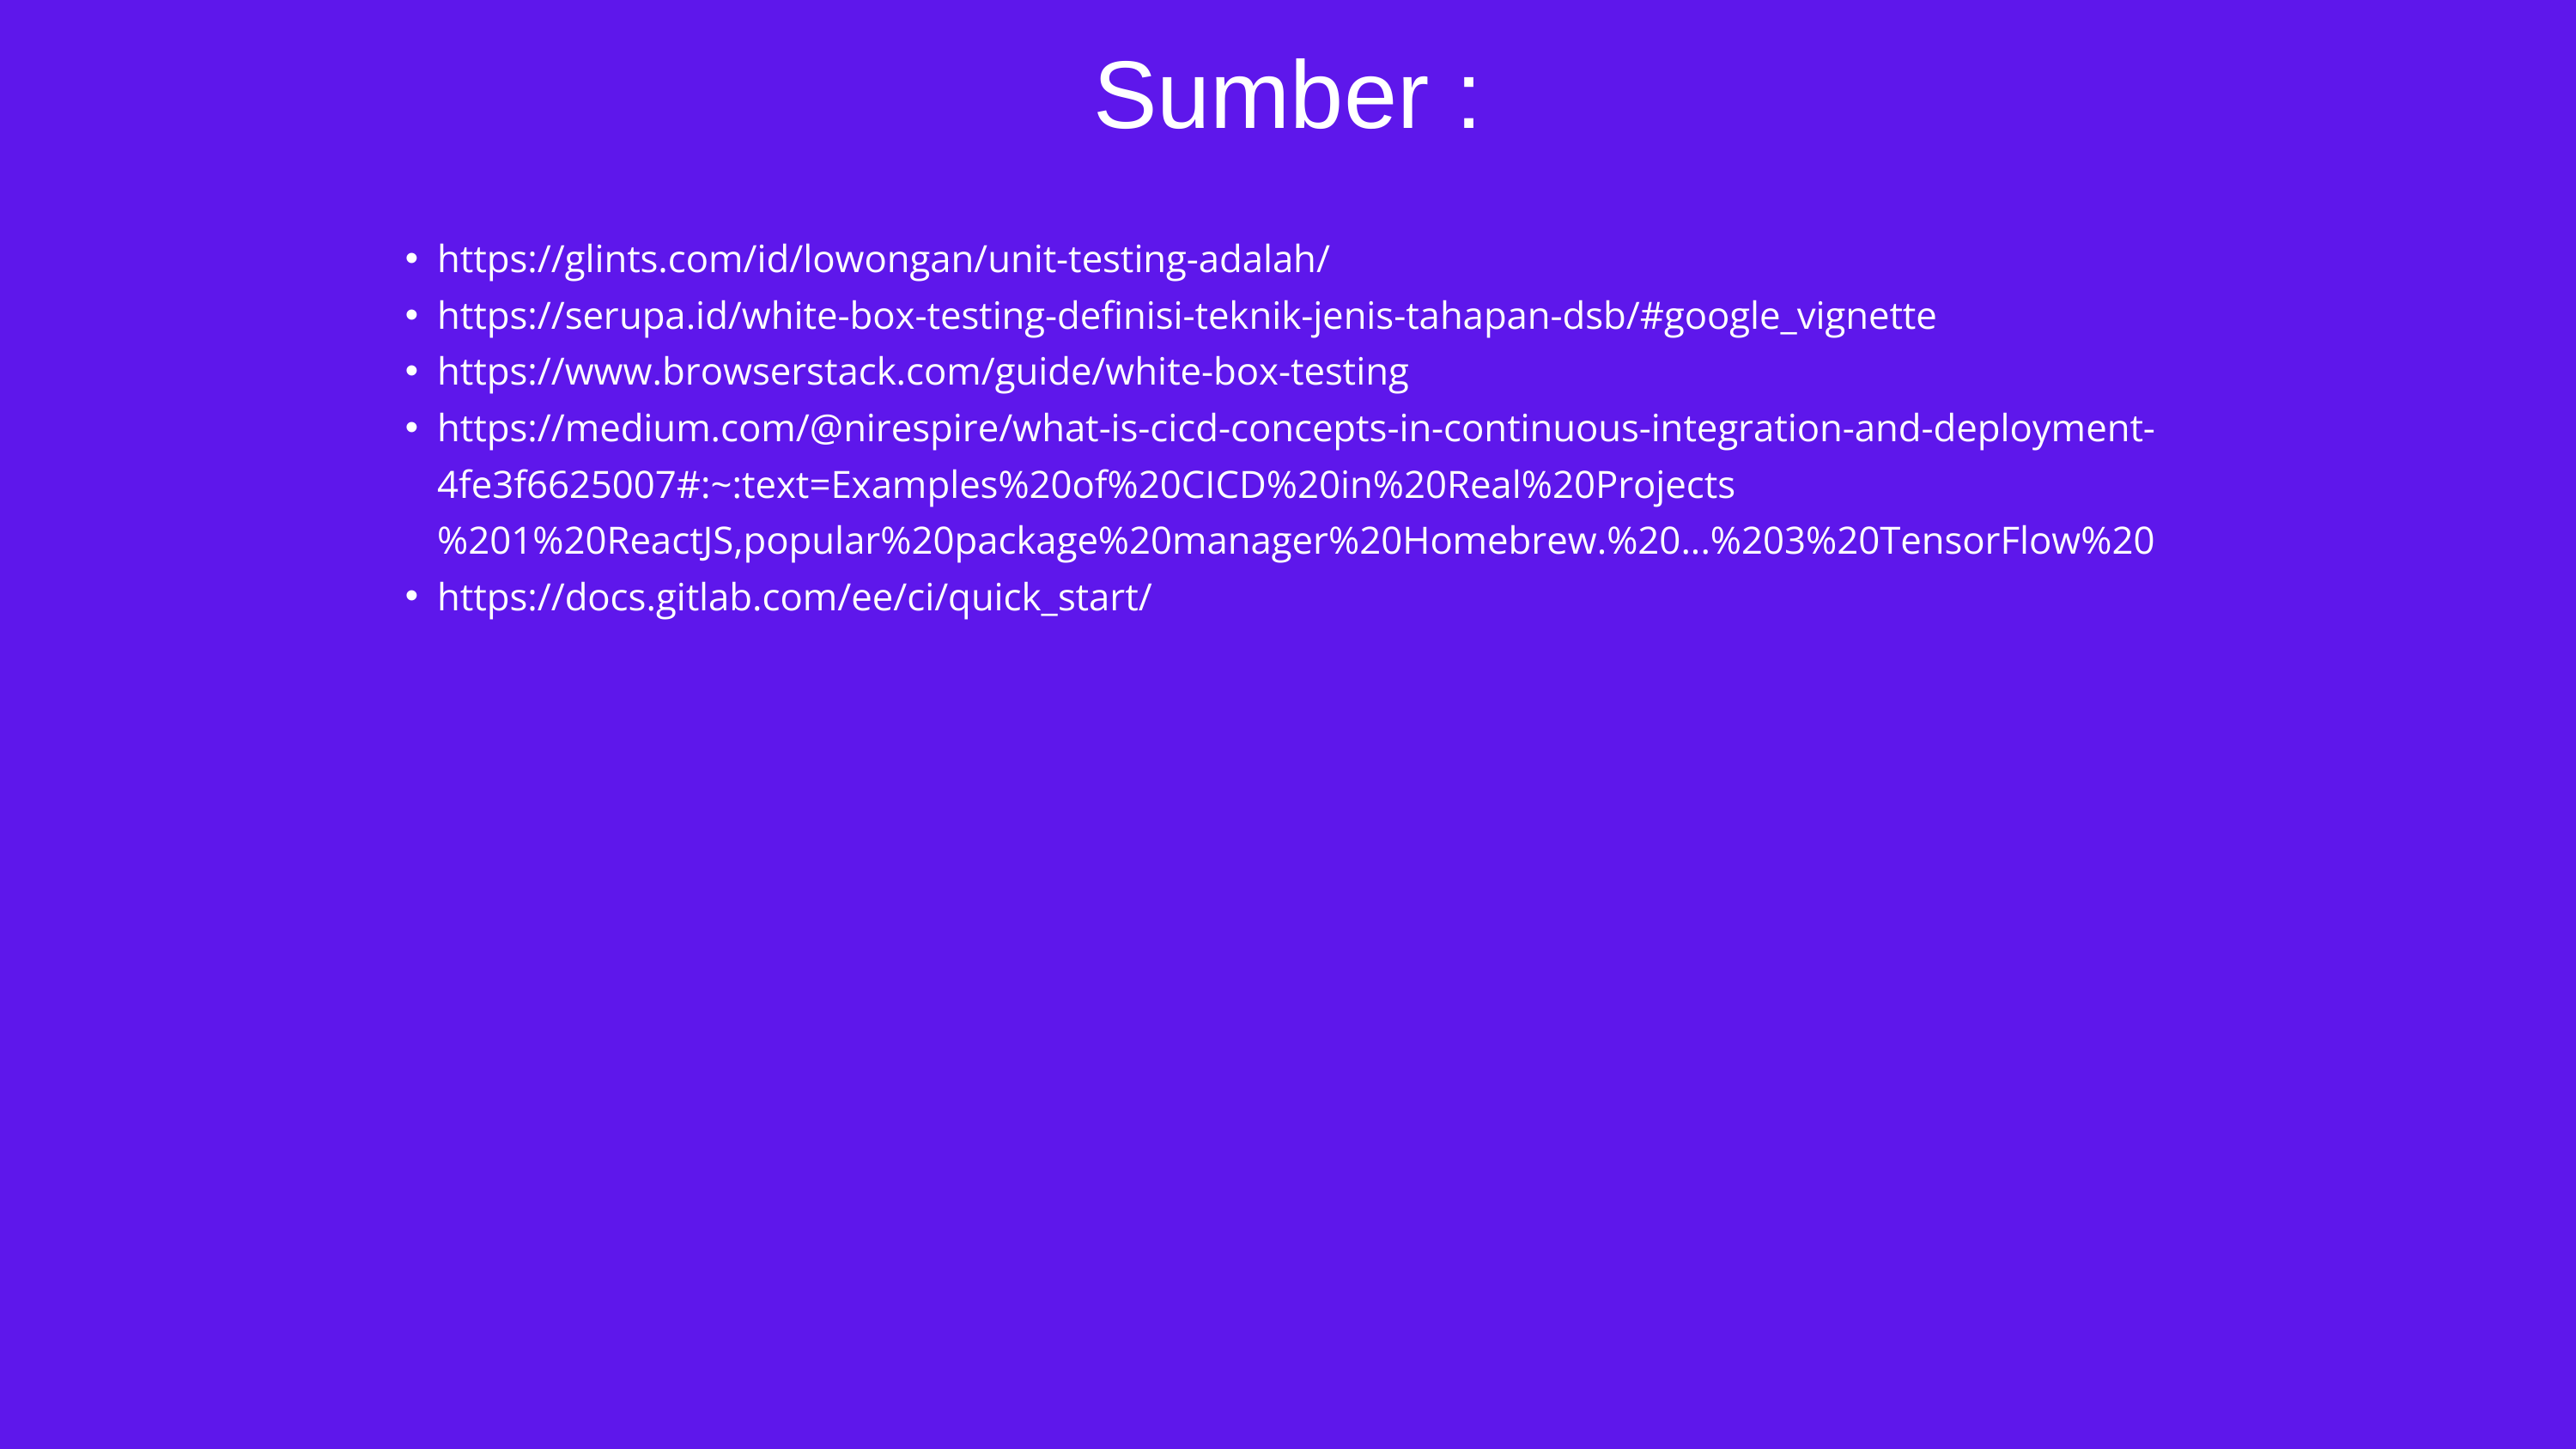

Sumber :
https://glints.com/id/lowongan/unit-testing-adalah/
https://serupa.id/white-box-testing-definisi-teknik-jenis-tahapan-dsb/#google_vignette
https://www.browserstack.com/guide/white-box-testing
https://medium.com/@nirespire/what-is-cicd-concepts-in-continuous-integration-and-deployment-4fe3f6625007#:~:text=Examples%20of%20CICD%20in%20Real%20Projects%201%20ReactJS,popular%20package%20manager%20Homebrew.%20...%203%20TensorFlow%20
https://docs.gitlab.com/ee/ci/quick_start/